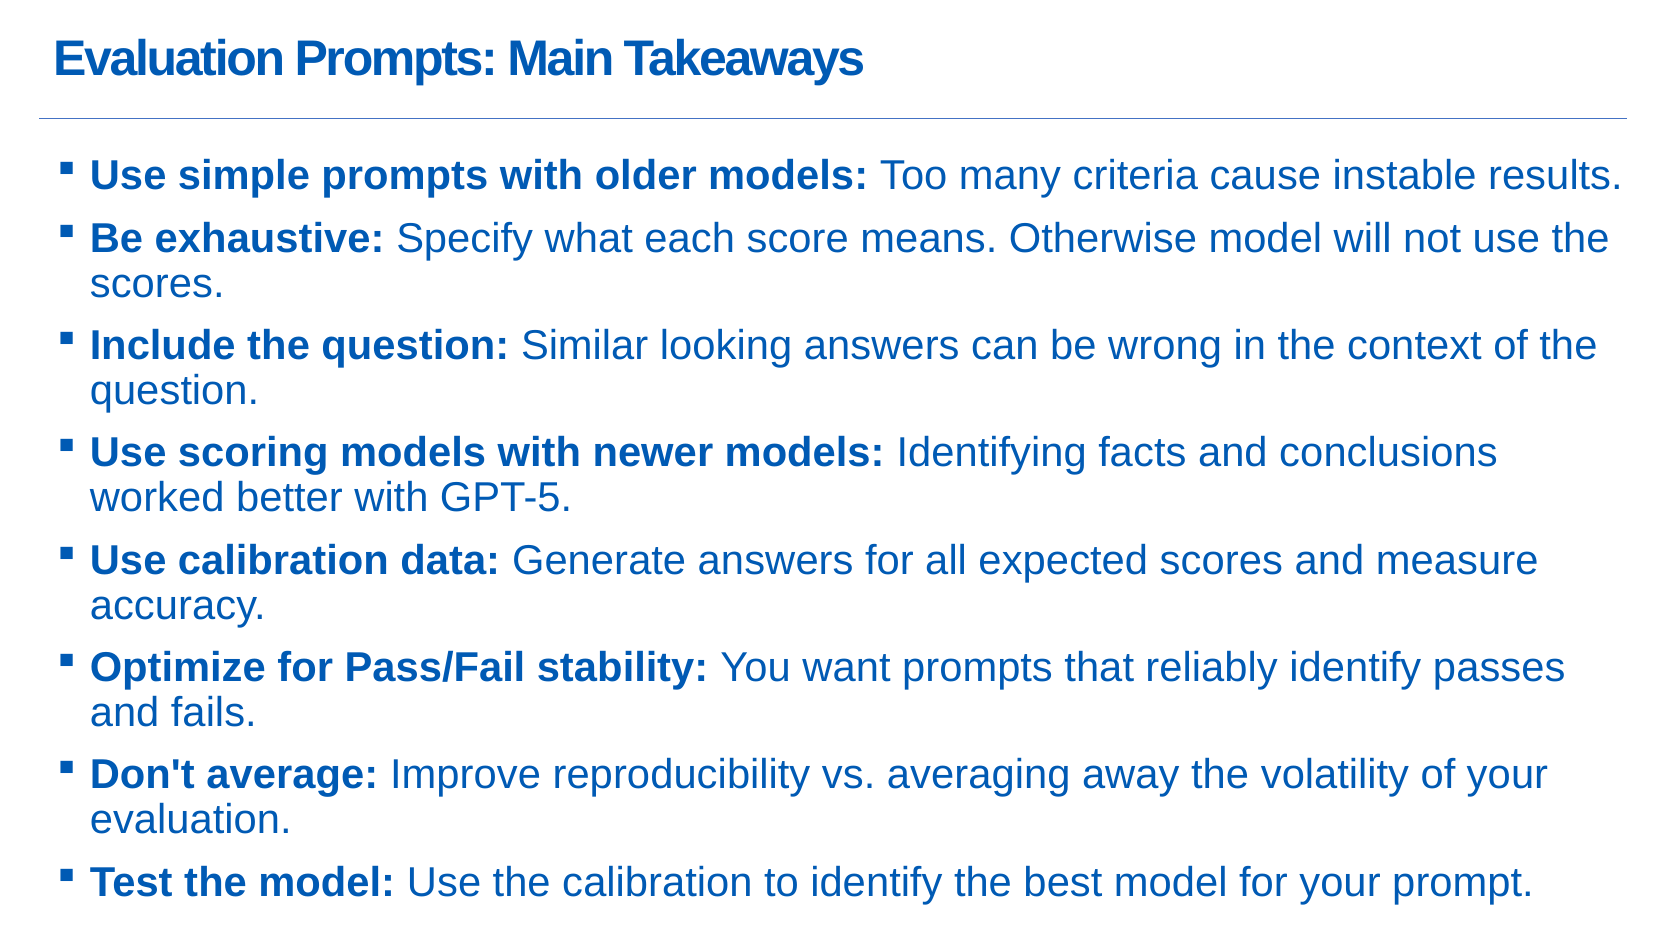

# Evaluation Prompts: Main Takeaways
Use simple prompts with older models: Too many criteria cause instable results.
Be exhaustive: Specify what each score means. Otherwise model will not use the scores.
Include the question: Similar looking answers can be wrong in the context of the question.
Use scoring models with newer models: Identifying facts and conclusions worked better with GPT-5.
Use calibration data: Generate answers for all expected scores and measure accuracy.
Optimize for Pass/Fail stability: You want prompts that reliably identify passes and fails.
Don't average: Improve reproducibility vs. averaging away the volatility of your evaluation.
Test the model: Use the calibration to identify the best model for your prompt.